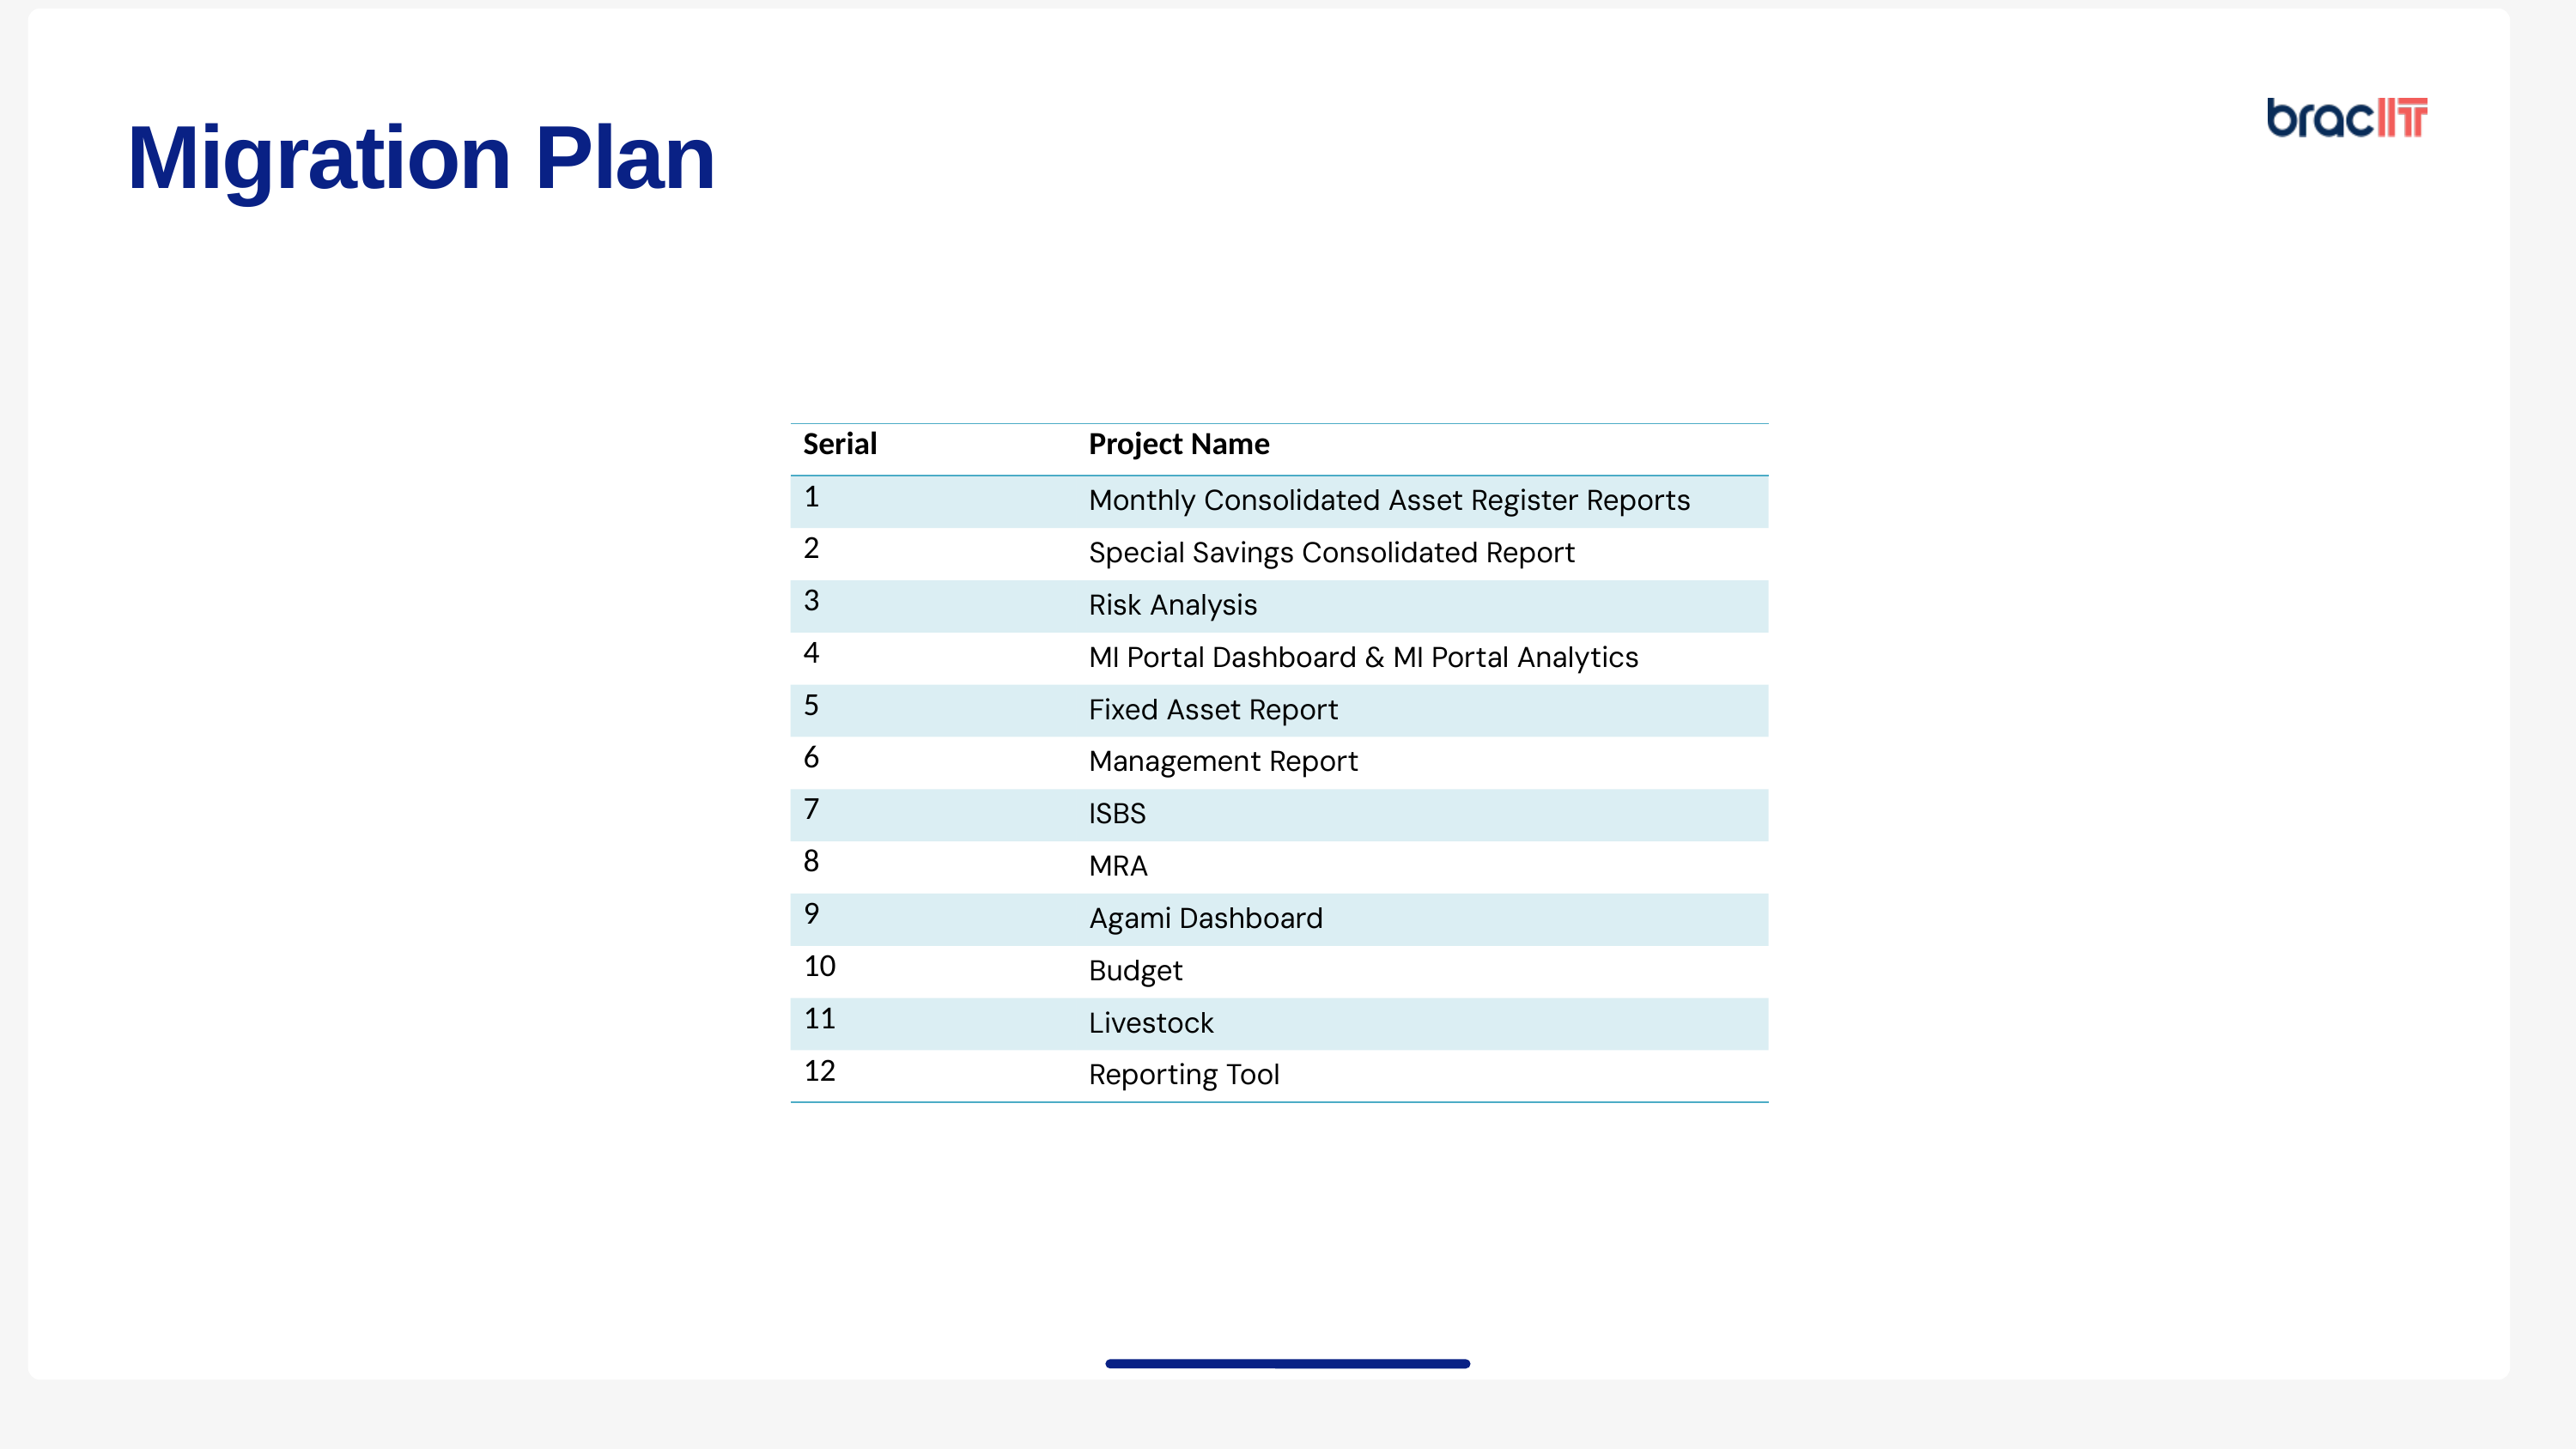

Migration Plan

| Serial | Project Name |
| --- | --- |
| 1 | Monthly Consolidated Asset Register Reports |
| 2 | Special Savings Consolidated Report |
| 3 | Risk Analysis |
| 4 | MI Portal Dashboard & MI Portal Analytics |
| 5 | Fixed Asset Report |
| 6 | Management Report |
| 7 | ISBS |
| 8 | MRA |
| 9 | Agami Dashboard |
| 10 | Budget |
| 11 | Livestock |
| 12 | Reporting Tool |